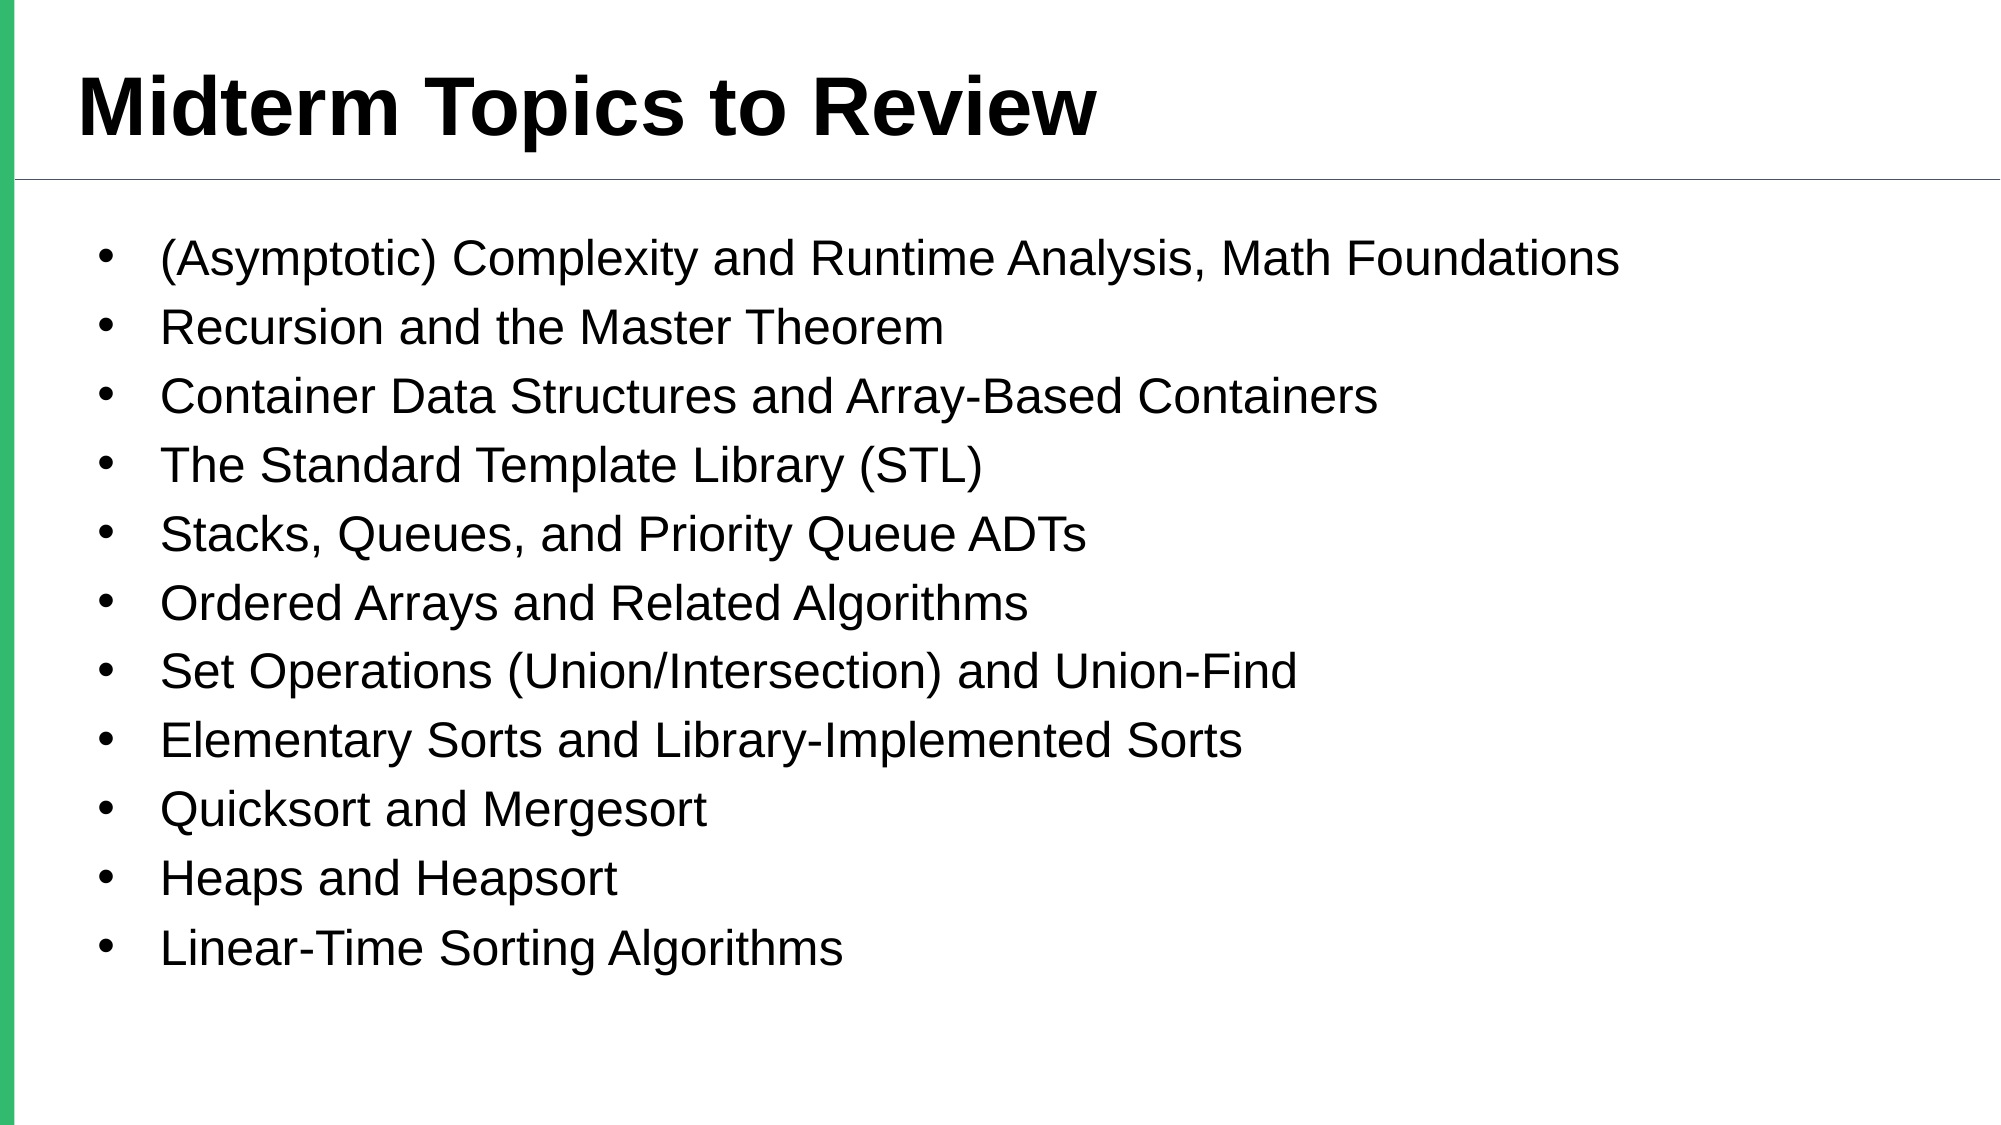

Midterm Topics to Review
(Asymptotic) Complexity and Runtime Analysis, Math Foundations
Recursion and the Master Theorem
Container Data Structures and Array-Based Containers
The Standard Template Library (STL)
Stacks, Queues, and Priority Queue ADTs
Ordered Arrays and Related Algorithms
Set Operations (Union/Intersection) and Union-Find
Elementary Sorts and Library-Implemented Sorts
Quicksort and Mergesort
Heaps and Heapsort
Linear-Time Sorting Algorithms